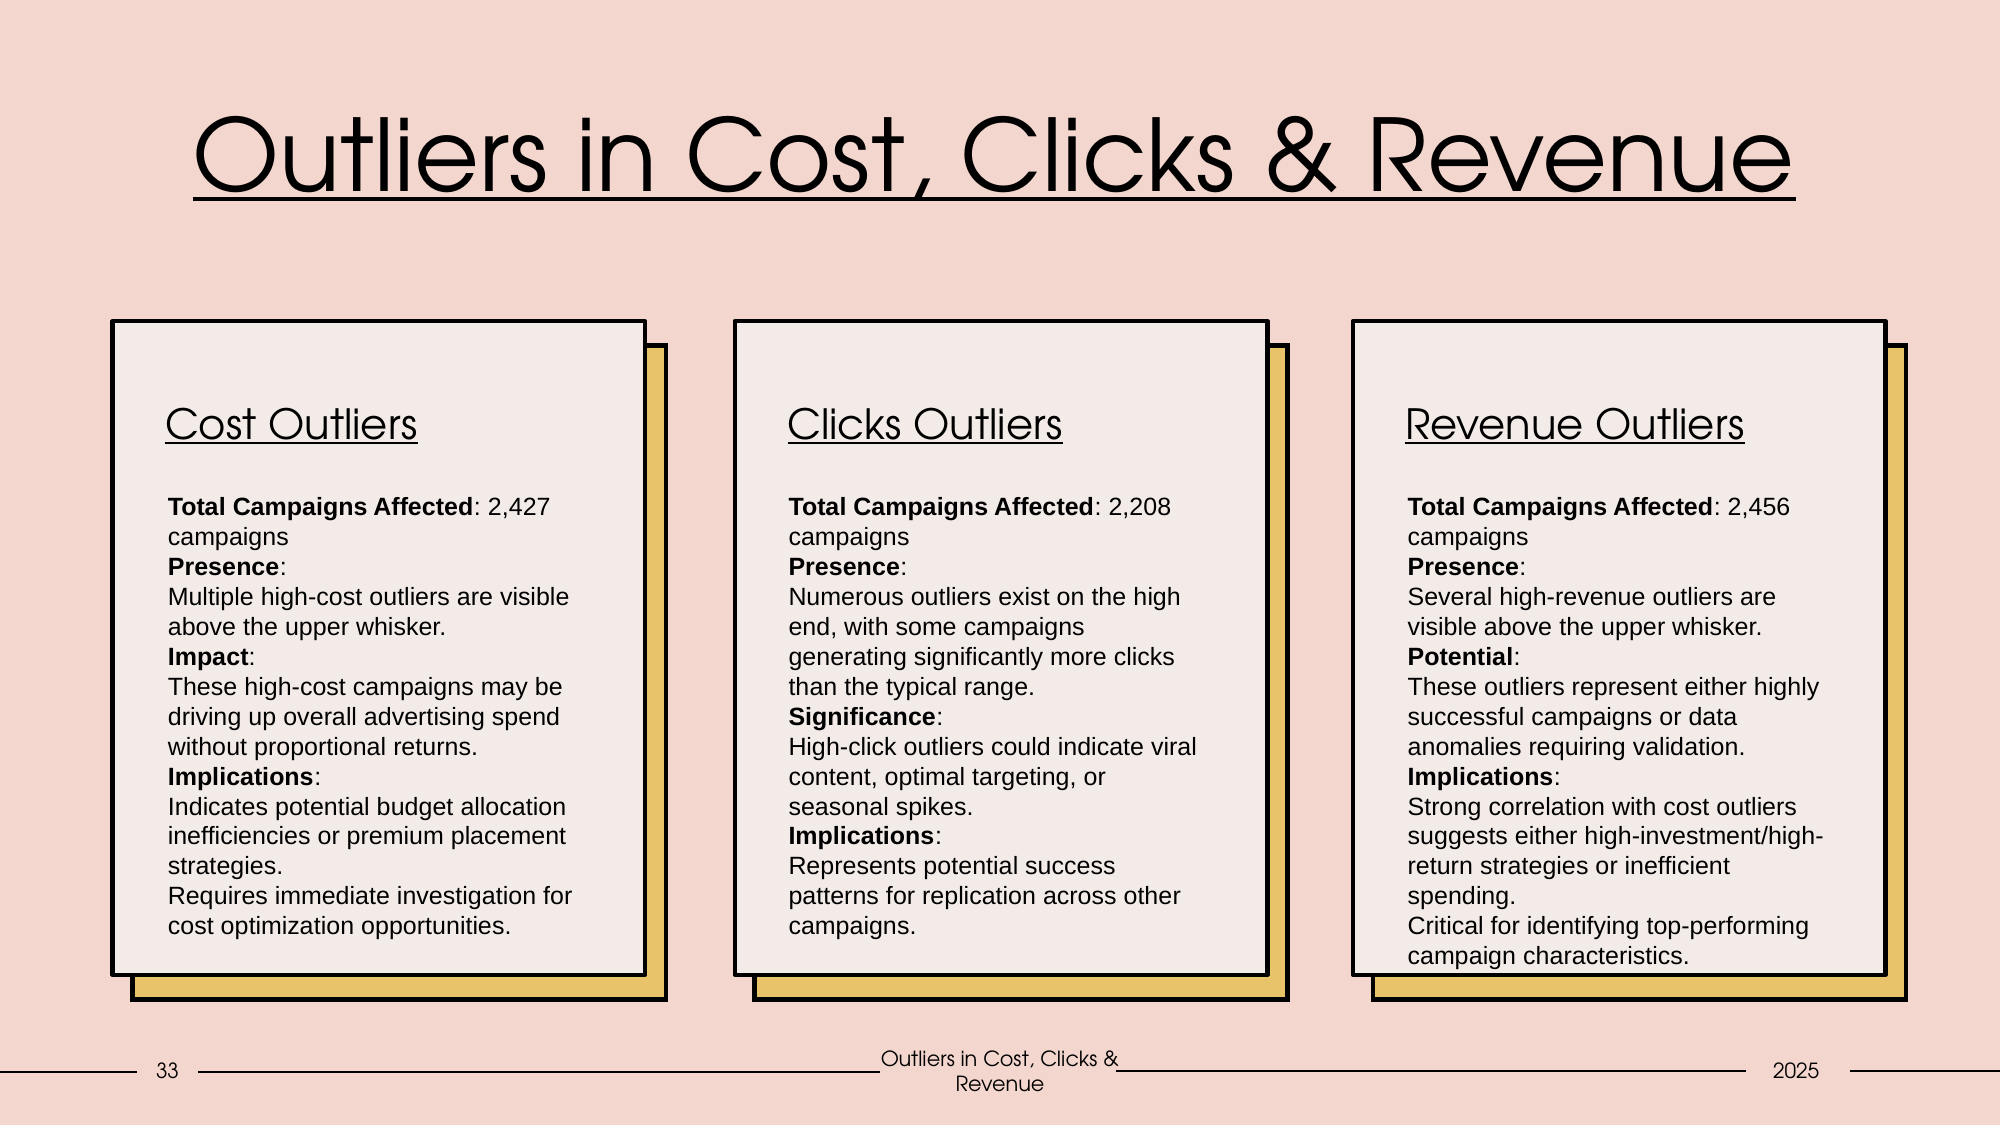

# Outliers in Cost, Clicks & Revenue
Cost Outliers
Clicks Outliers
Revenue Outliers
Total Campaigns Affected: 2,427 campaigns
Presence:
Multiple high-cost outliers are visible above the upper whisker.
Impact:
These high-cost campaigns may be driving up overall advertising spend without proportional returns.
Implications:
Indicates potential budget allocation inefficiencies or premium placement strategies.
Requires immediate investigation for cost optimization opportunities.

Total Campaigns Affected: 2,208 campaigns
Presence:
Numerous outliers exist on the high end, with some campaigns generating significantly more clicks than the typical range.
Significance:
High-click outliers could indicate viral content, optimal targeting, or seasonal spikes.
Implications:
Represents potential success patterns for replication across other campaigns.

Total Campaigns Affected: 2,456 campaigns
Presence:
Several high-revenue outliers are visible above the upper whisker.
Potential:
These outliers represent either highly successful campaigns or data anomalies requiring validation.
Implications:
Strong correlation with cost outliers suggests either high-investment/high-return strategies or inefficient spending.
Critical for identifying top-performing campaign characteristics.

33
Outliers in Cost, Clicks & Revenue
2025